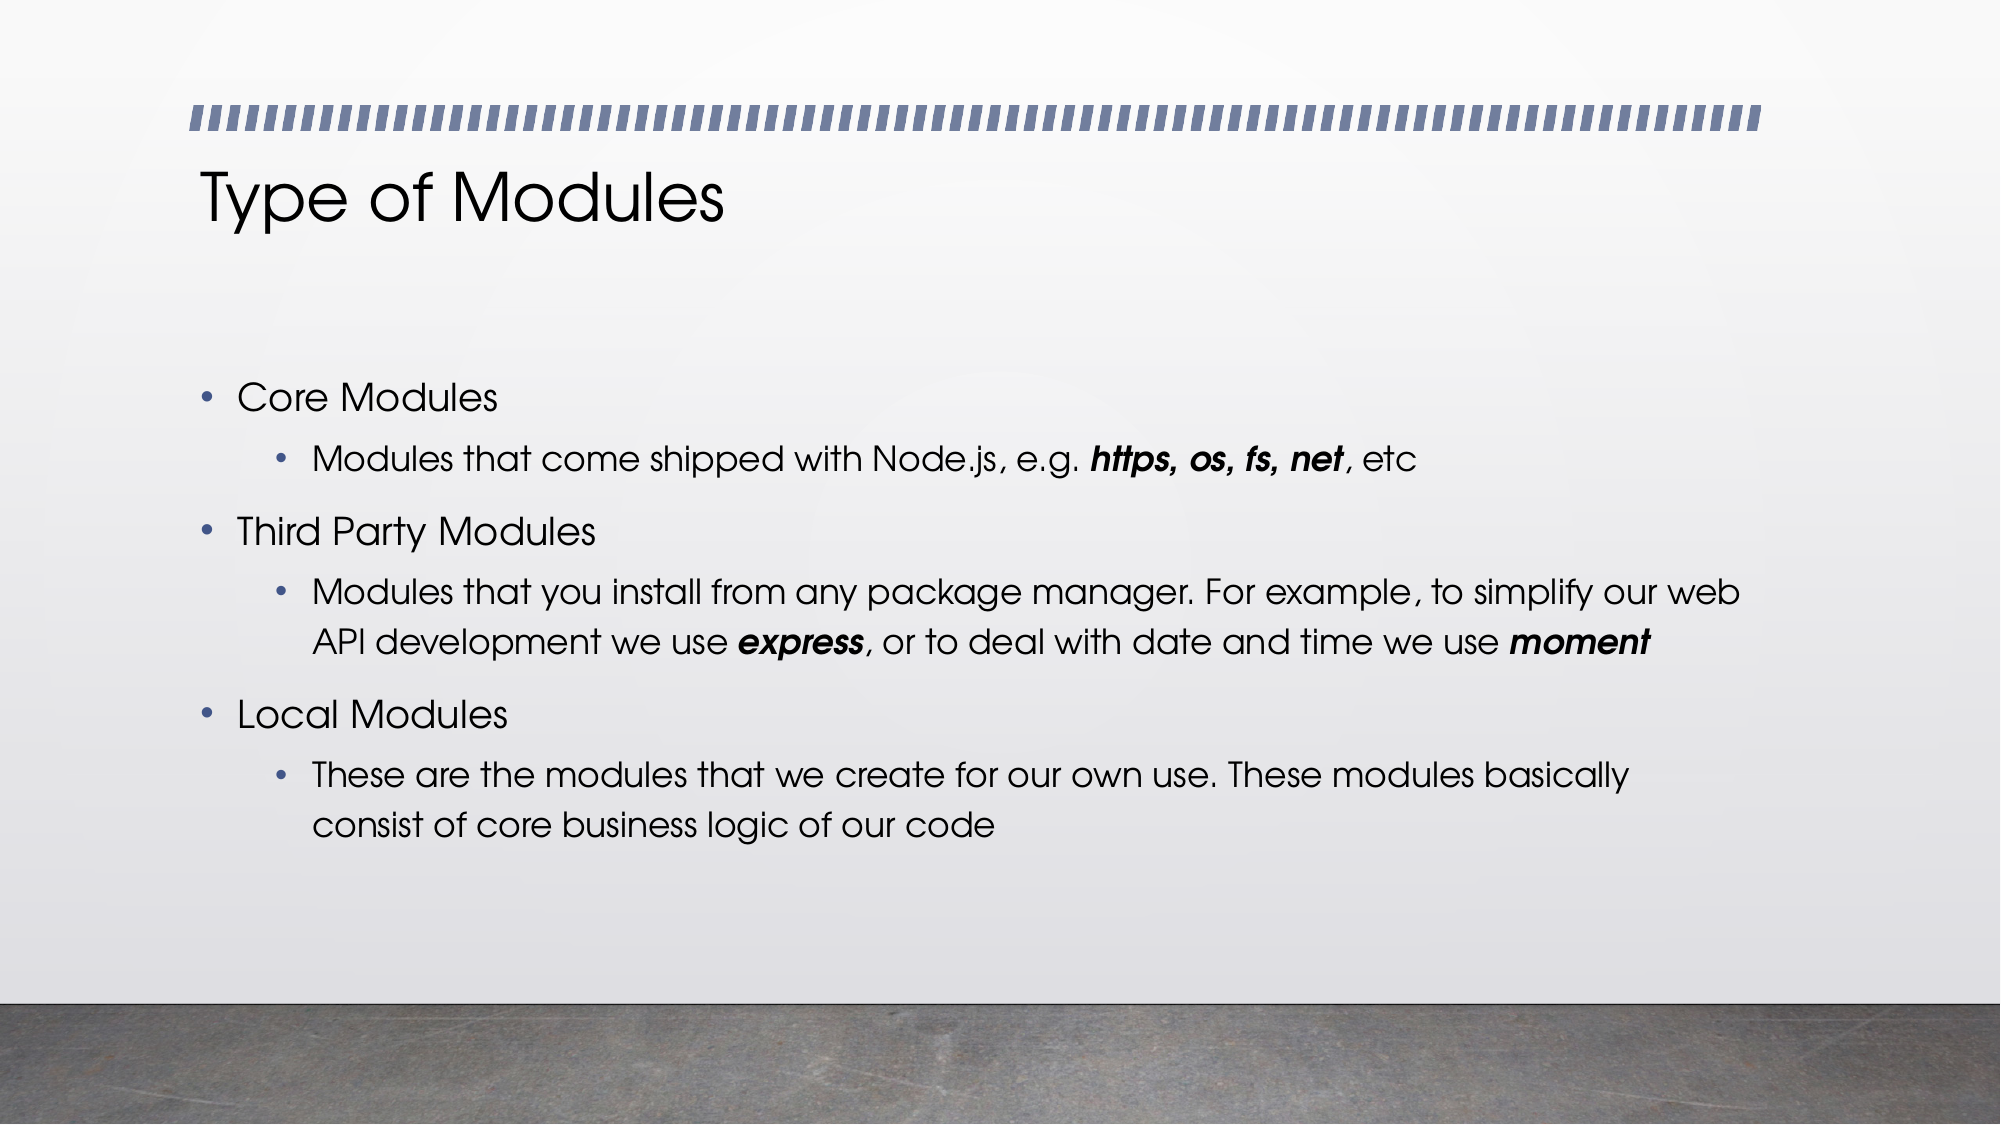

# Type of Modules
Core Modules
Modules that come shipped with Node.js, e.g. https, os, fs, net, etc
Third Party Modules
Modules that you install from any package manager. For example, to simplify our web API development we use express, or to deal with date and time we use moment
Local Modules
These are the modules that we create for our own use. These modules basically consist of core business logic of our code